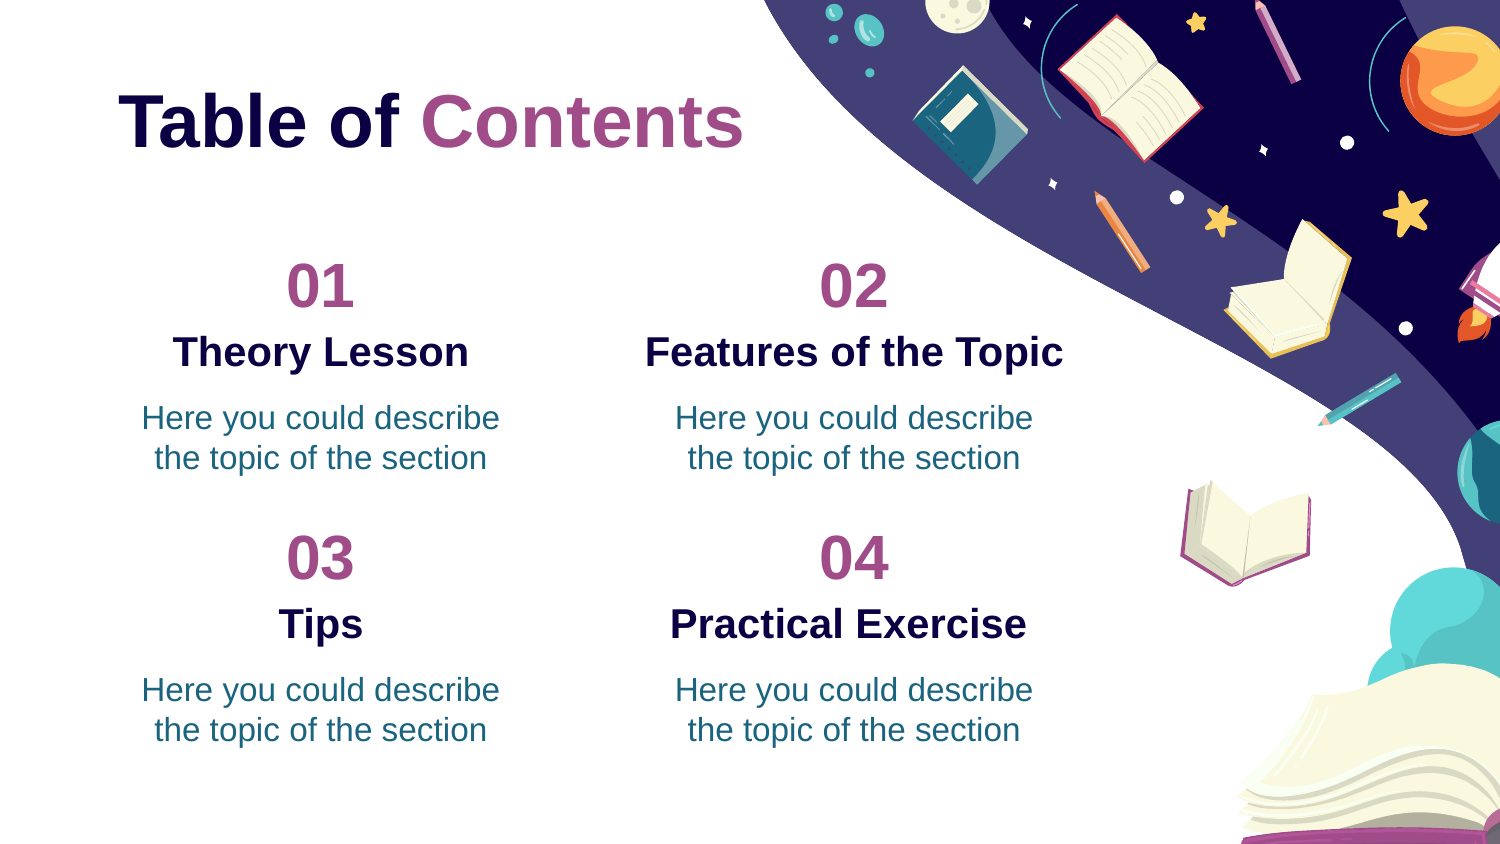

# Table of Contents
01
02
Theory Lesson
Features of the Topic
Here you could describe the topic of the section
Here you could describe the topic of the section
03
04
Tips
Practical Exercise
Here you could describe the topic of the section
Here you could describe the topic of the section